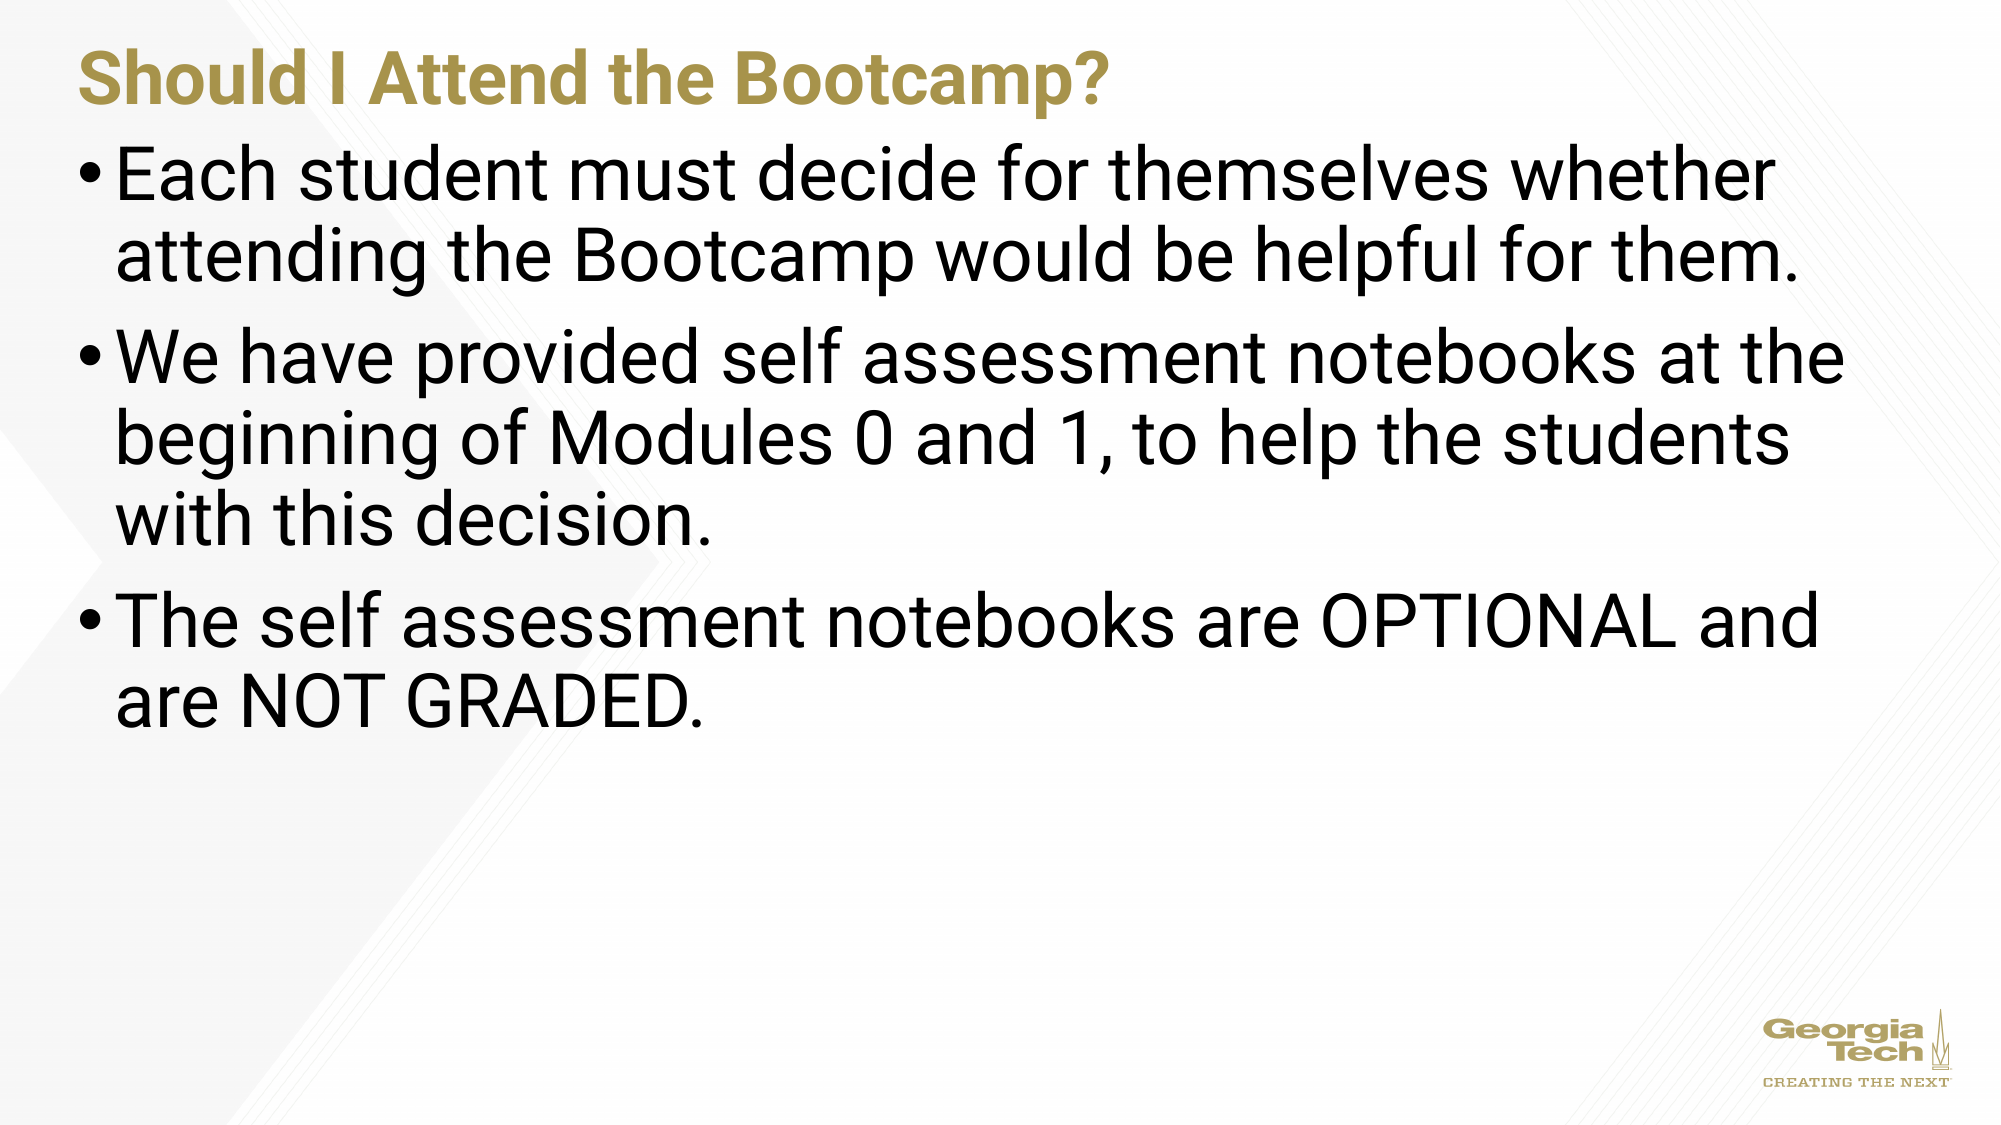

# Should I Attend the Bootcamp?
Each student must decide for themselves whether attending the Bootcamp would be helpful for them.
We have provided self assessment notebooks at the beginning of Modules 0 and 1, to help the students with this decision.
The self assessment notebooks are OPTIONAL and are NOT GRADED.